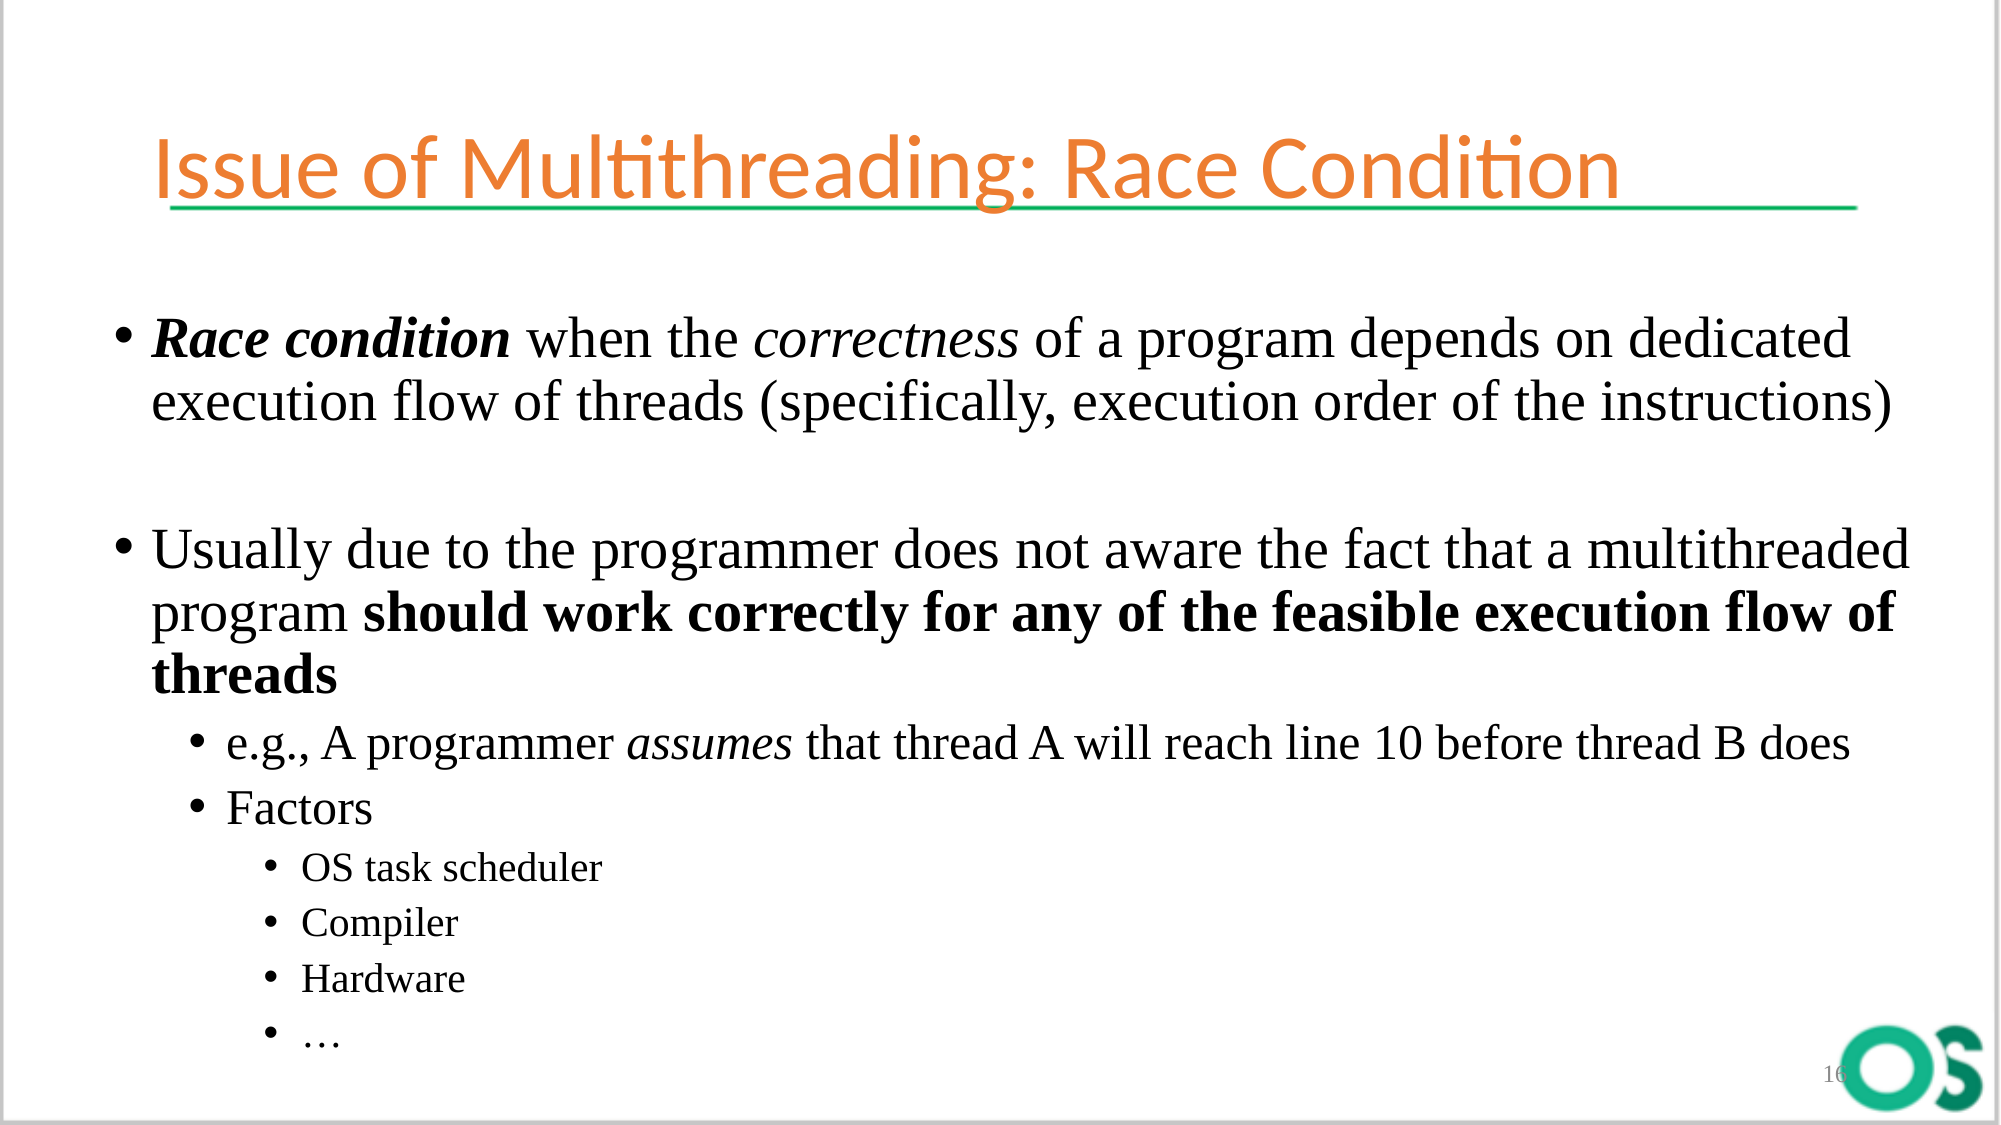

# Issue of Multithreading: Race Condition
Race condition when the correctness of a program depends on dedicated execution flow of threads (specifically, execution order of the instructions)

Usually due to the programmer does not aware the fact that a multithreaded program should work correctly for any of the feasible execution flow of threads
e.g., A programmer assumes that thread A will reach line 10 before thread B does
Factors
OS task scheduler
Compiler
Hardware
…
16